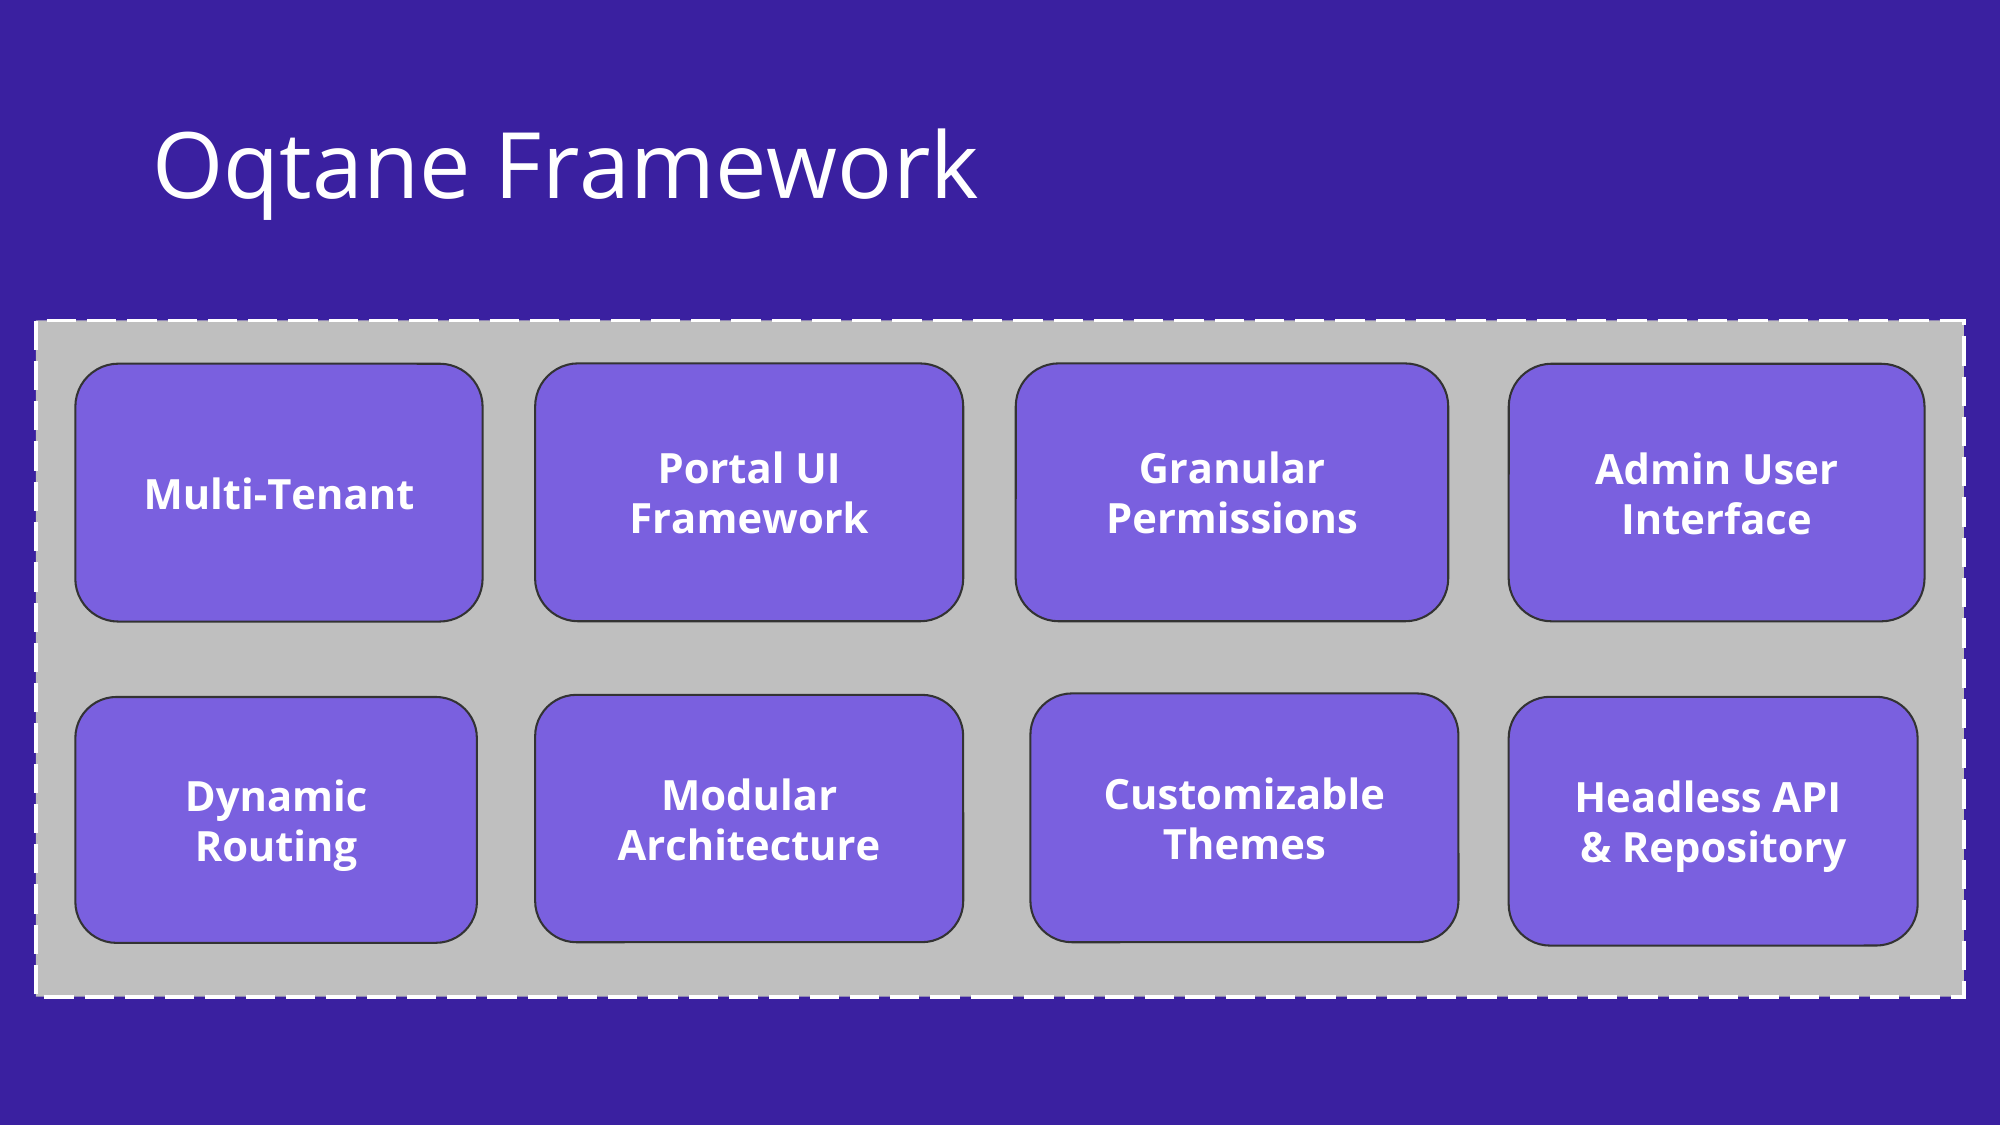

# Oqtane Framework

Portal UI Framework
Granular Permissions
Multi-Tenant
Admin User Interface
Customizable Themes
Modular Architecture
Headless API
& Repository
Dynamic Routing